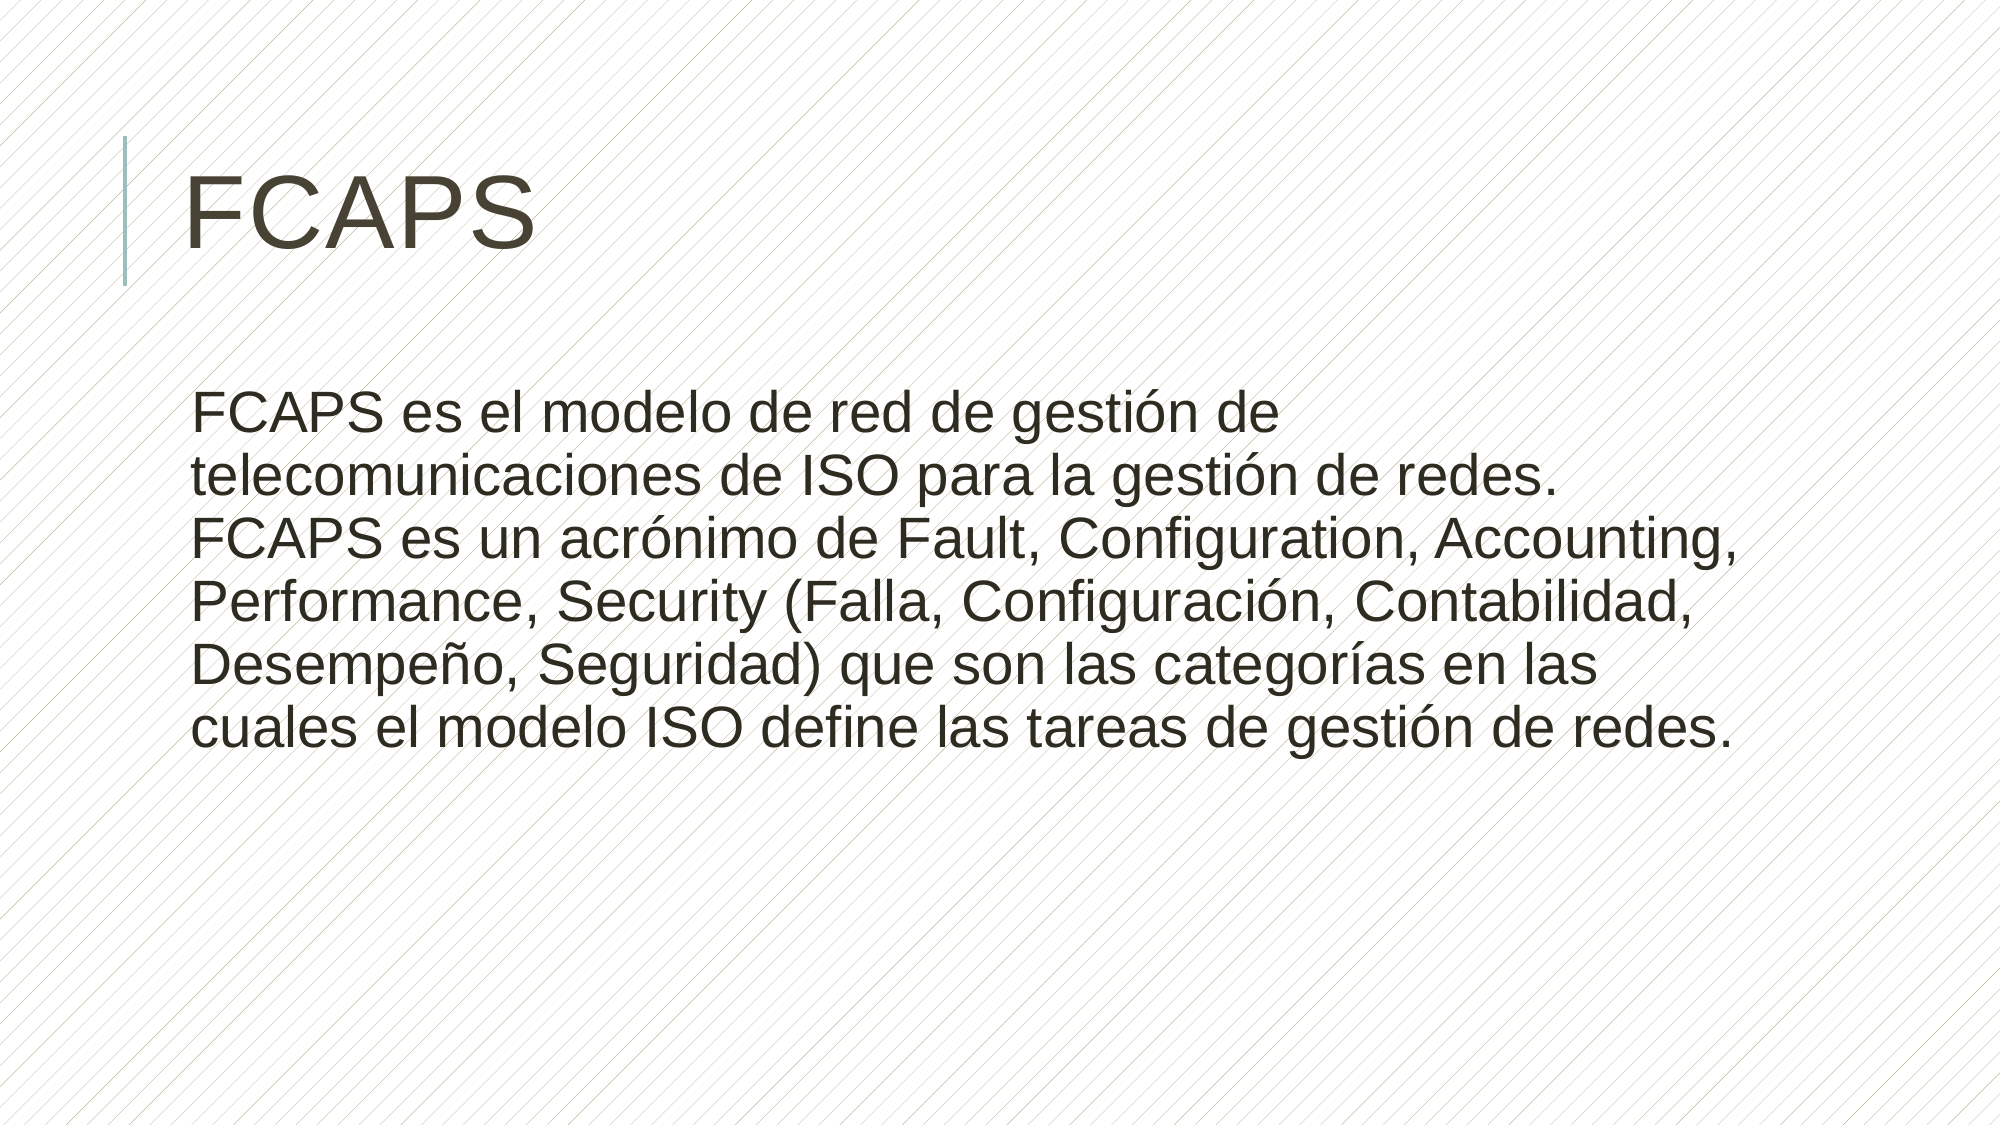

# FCAPS
FCAPS es el modelo de red de gestión de telecomunicaciones de ISO para la gestión de redes. FCAPS es un acrónimo de Fault, Configuration, Accounting, Performance, Security (Falla, Configuración, Contabilidad, Desempeño, Seguridad) que son las categorías en las cuales el modelo ISO define las tareas de gestión de redes.